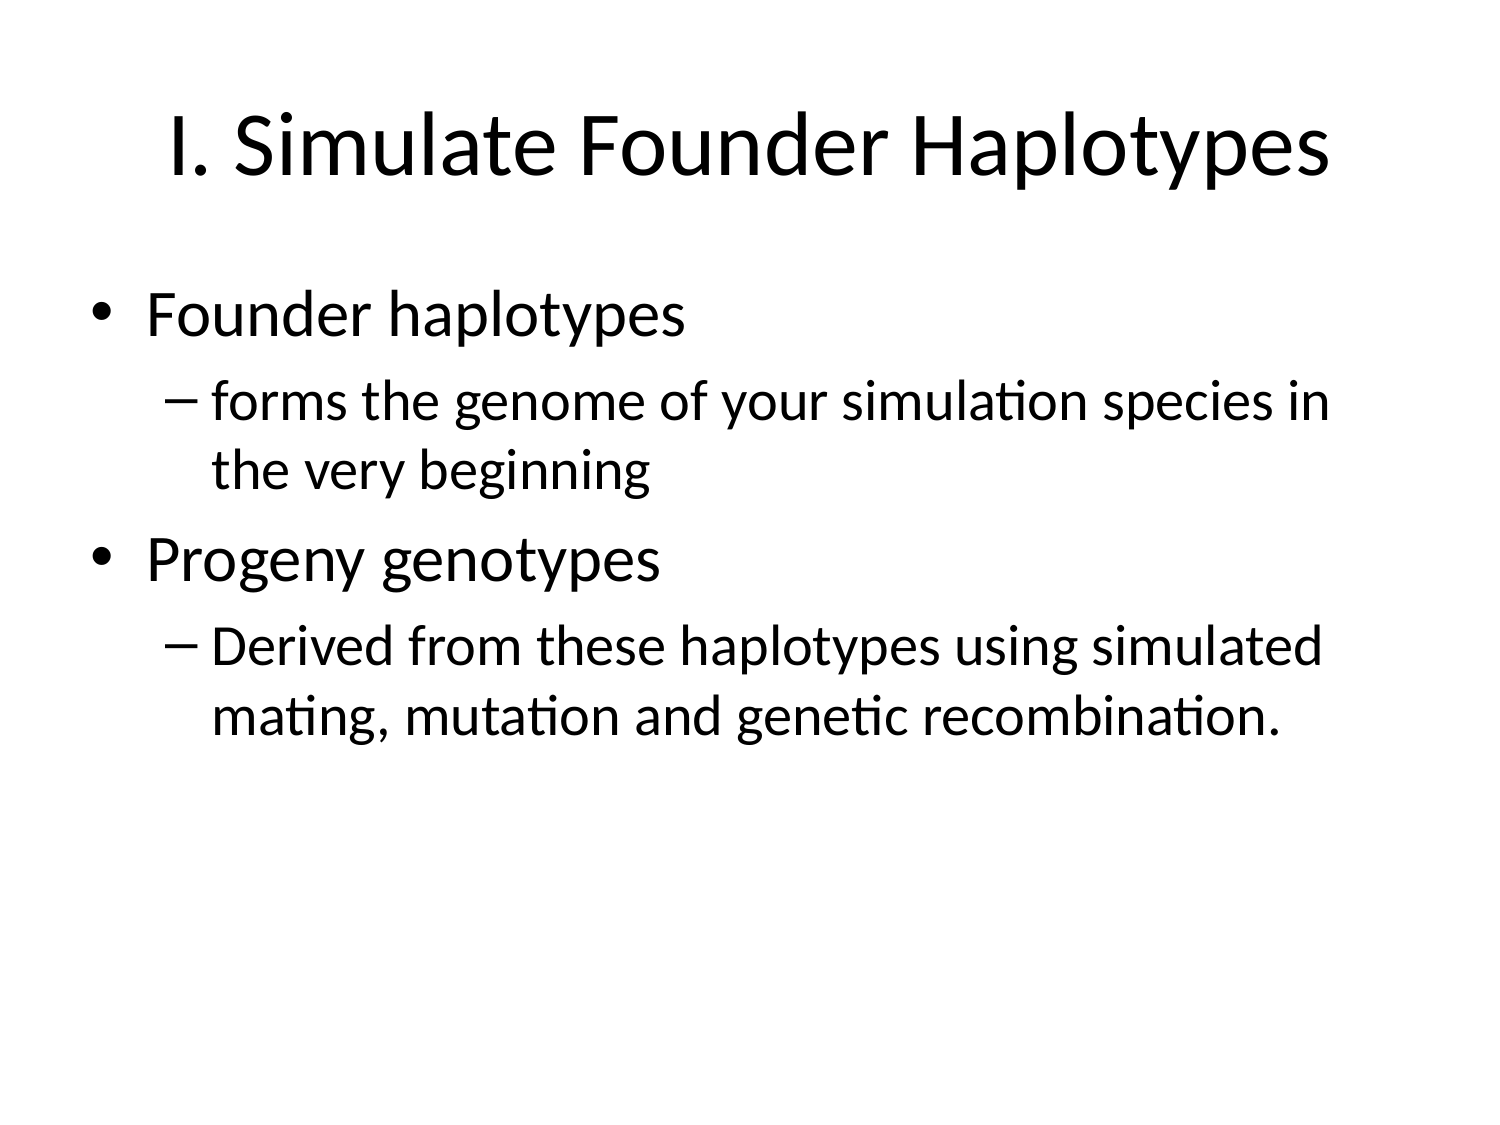

# I. Simulate Founder Haplotypes
Founder haplotypes
forms the genome of your simulation species in the very beginning
Progeny genotypes
Derived from these haplotypes using simulated mating, mutation and genetic recombination.